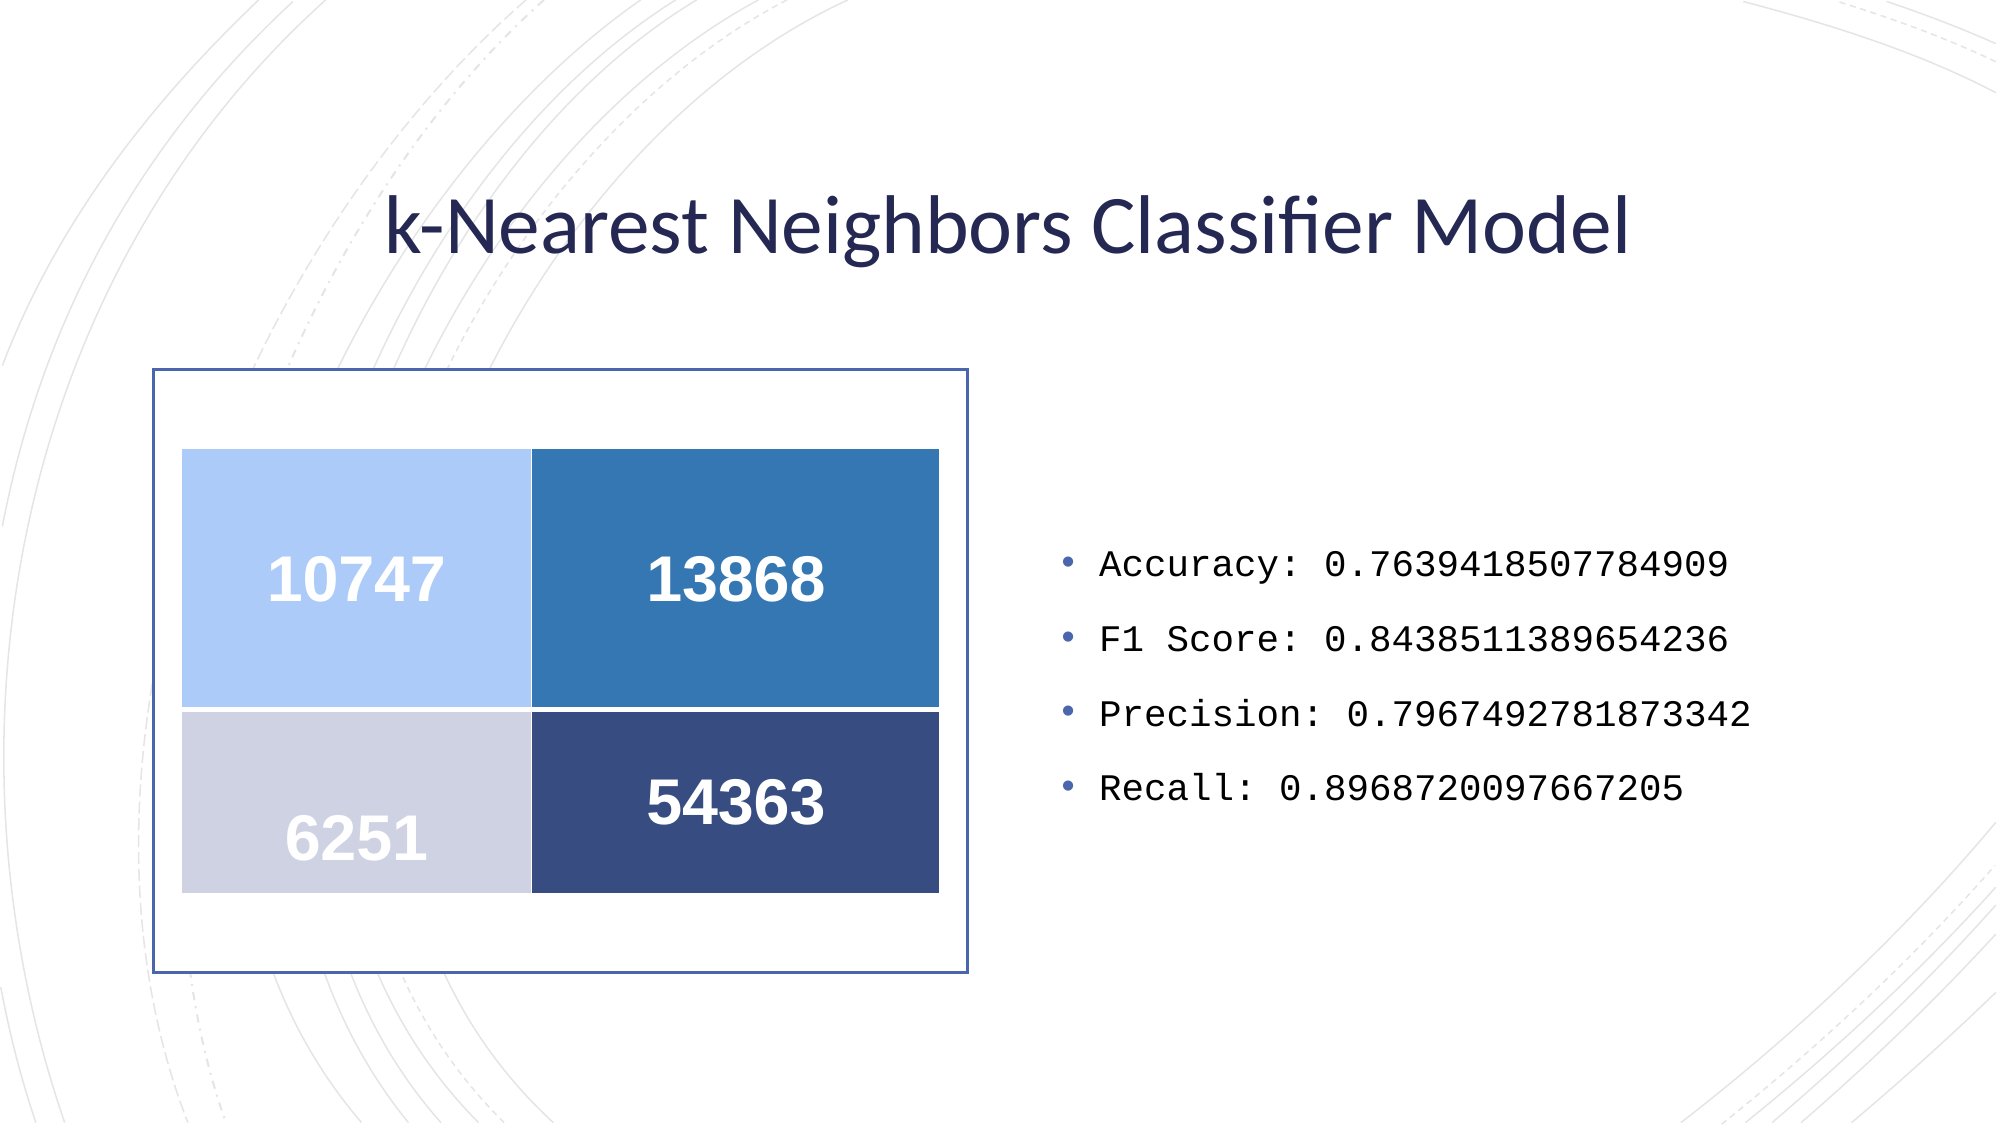

# k-Nearest Neighbors Classifier Model
Accuracy: 0.7639418507784909
F1 Score: 0.8438511389654236
Precision: 0.7967492781873342
Recall: 0.8968720097667205

| 10747 | 13868 |
| --- | --- |
| 6251 | 54363 |